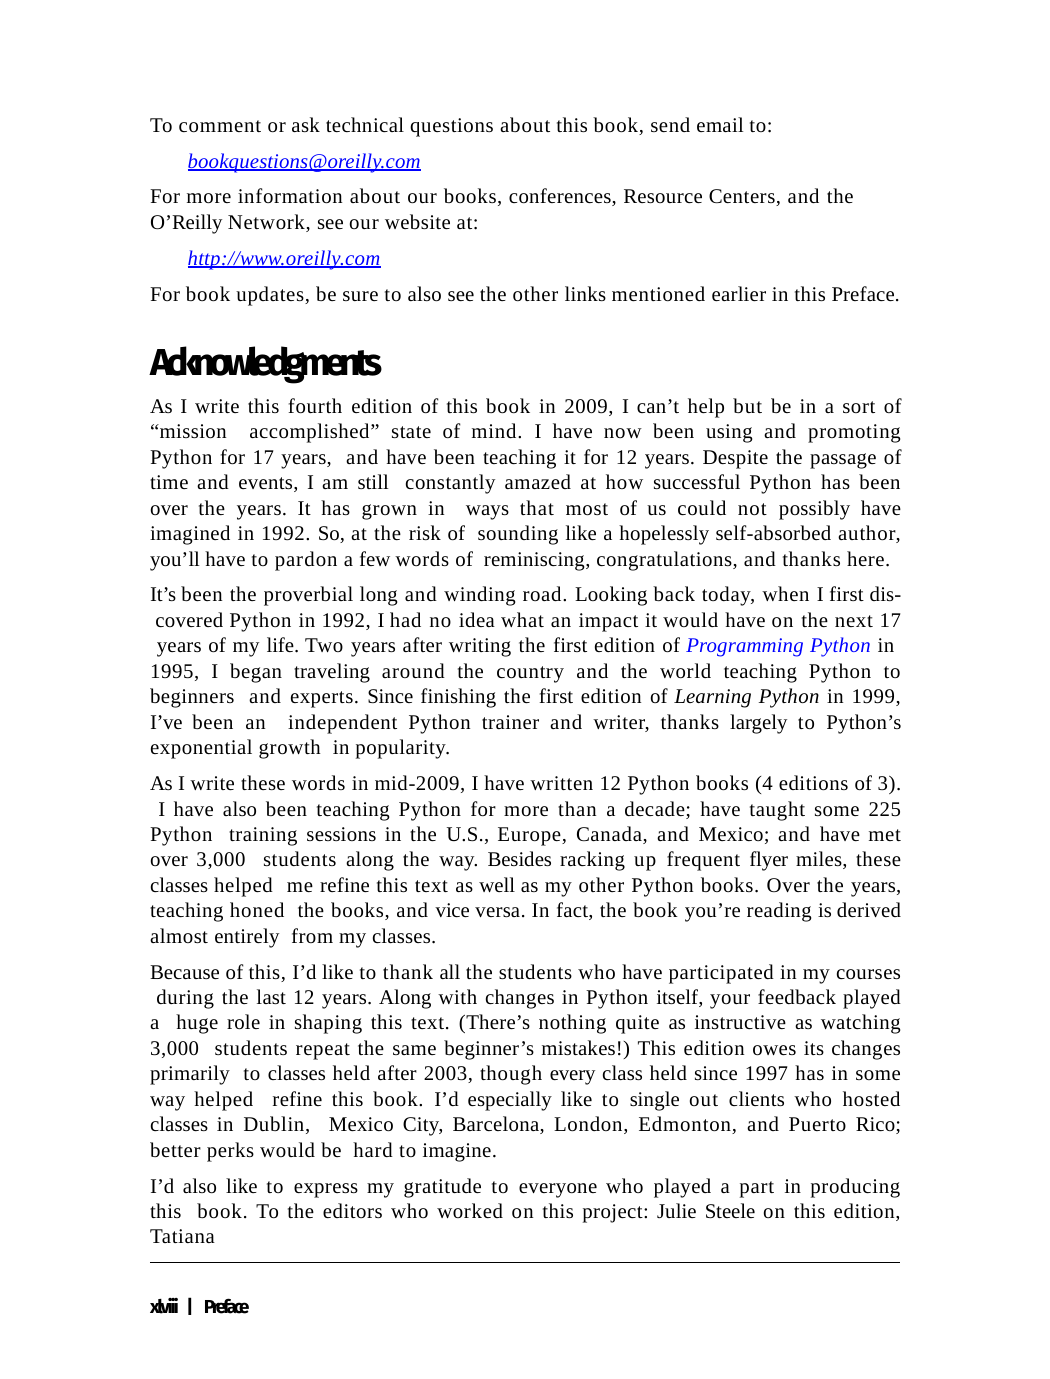

To comment or ask technical questions about this book, send email to:
bookquestions@oreilly.com
For more information about our books, conferences, Resource Centers, and the  O’Reilly Network, see our website at:
http://www.oreilly.com
For book updates, be sure to also see the other links mentioned earlier in this Preface.

Acknowledgments
As I write this fourth edition of this book in 2009, I can’t help but be in a sort of “mission  accomplished” state of mind. I have now been using and promoting Python for 17 years,  and have been teaching it for 12 years. Despite the passage of time and events, I am still  constantly amazed at how successful Python has been over the years. It has grown in  ways that most of us could not possibly have imagined in 1992. So, at the risk of  sounding like a hopelessly self-absorbed author, you’ll have to pardon a few words of  reminiscing, congratulations, and thanks here.
It’s been the proverbial long and winding road. Looking back today, when I first dis-  covered Python in 1992, I had no idea what an impact it would have on the next 17  years of my life. Two years after writing the first edition of Programming Python in  1995, I began traveling around the country and the world teaching Python to beginners  and experts. Since finishing the first edition of Learning Python in 1999, I’ve been an  independent Python trainer and writer, thanks largely to Python’s exponential growth  in popularity.
As I write these words in mid-2009, I have written 12 Python books (4 editions of 3).  I have also been teaching Python for more than a decade; have taught some 225 Python  training sessions in the U.S., Europe, Canada, and Mexico; and have met over 3,000  students along the way. Besides racking up frequent flyer miles, these classes helped  me refine this text as well as my other Python books. Over the years, teaching honed  the books, and vice versa. In fact, the book you’re reading is derived almost entirely  from my classes.
Because of this, I’d like to thank all the students who have participated in my courses  during the last 12 years. Along with changes in Python itself, your feedback played a  huge role in shaping this text. (There’s nothing quite as instructive as watching 3,000  students repeat the same beginner’s mistakes!) This edition owes its changes primarily  to classes held after 2003, though every class held since 1997 has in some way helped  refine this book. I’d especially like to single out clients who hosted classes in Dublin,  Mexico City, Barcelona, London, Edmonton, and Puerto Rico; better perks would be  hard to imagine.
I’d also like to express my gratitude to everyone who played a part in producing this  book. To the editors who worked on this project: Julie Steele on this edition, Tatiana

xlviii | Preface